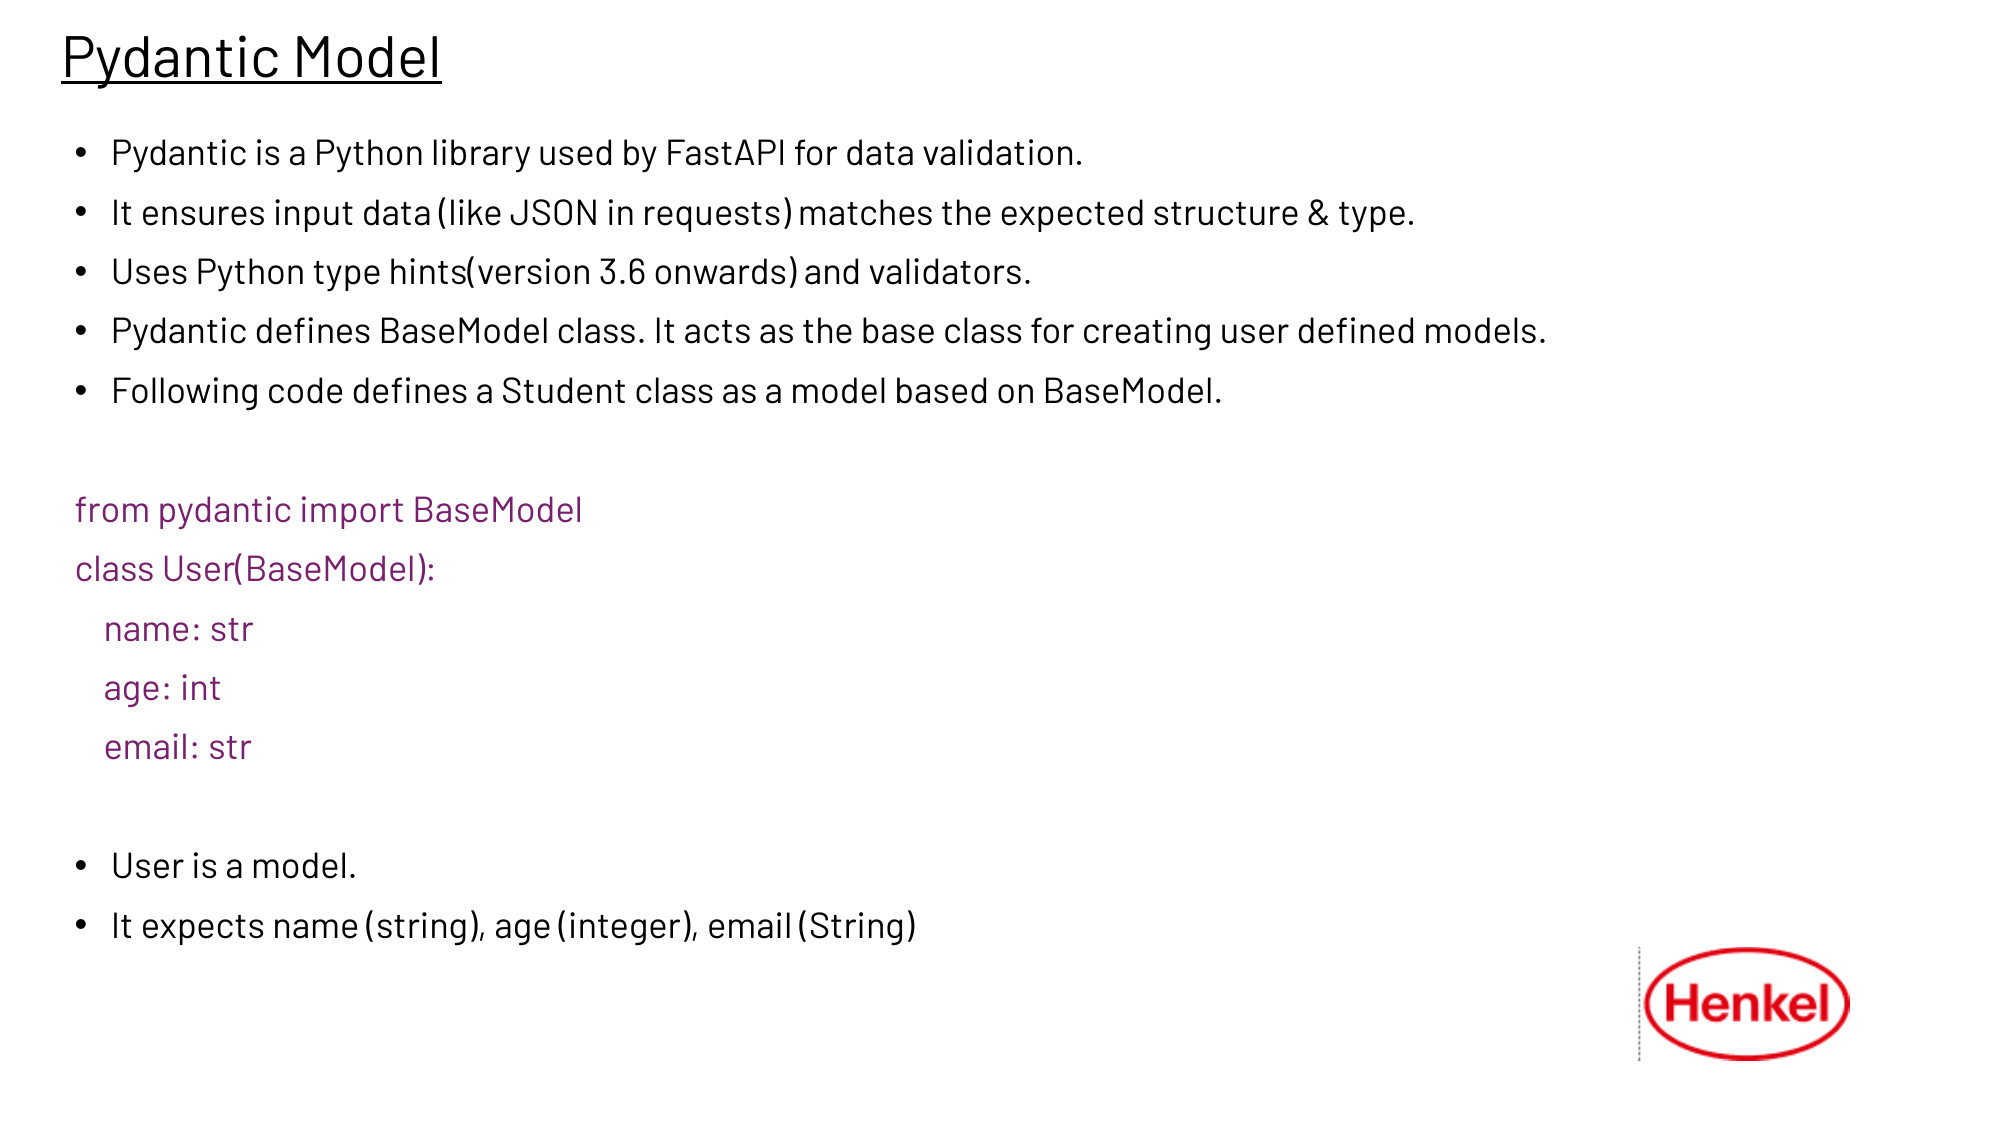

# Pydantic Model
Pydantic is a Python library used by FastAPI for data validation.
It ensures input data (like JSON in requests) matches the expected structure & type.
Uses Python type hints(version 3.6 onwards) and validators.
Pydantic defines BaseModel class. It acts as the base class for creating user defined models.
Following code defines a Student class as a model based on BaseModel.

from pydantic import BaseModel
class User(BaseModel):
    name: str
    age: int
    email: str

User is a model.
It expects name (string), age (integer), email (String)